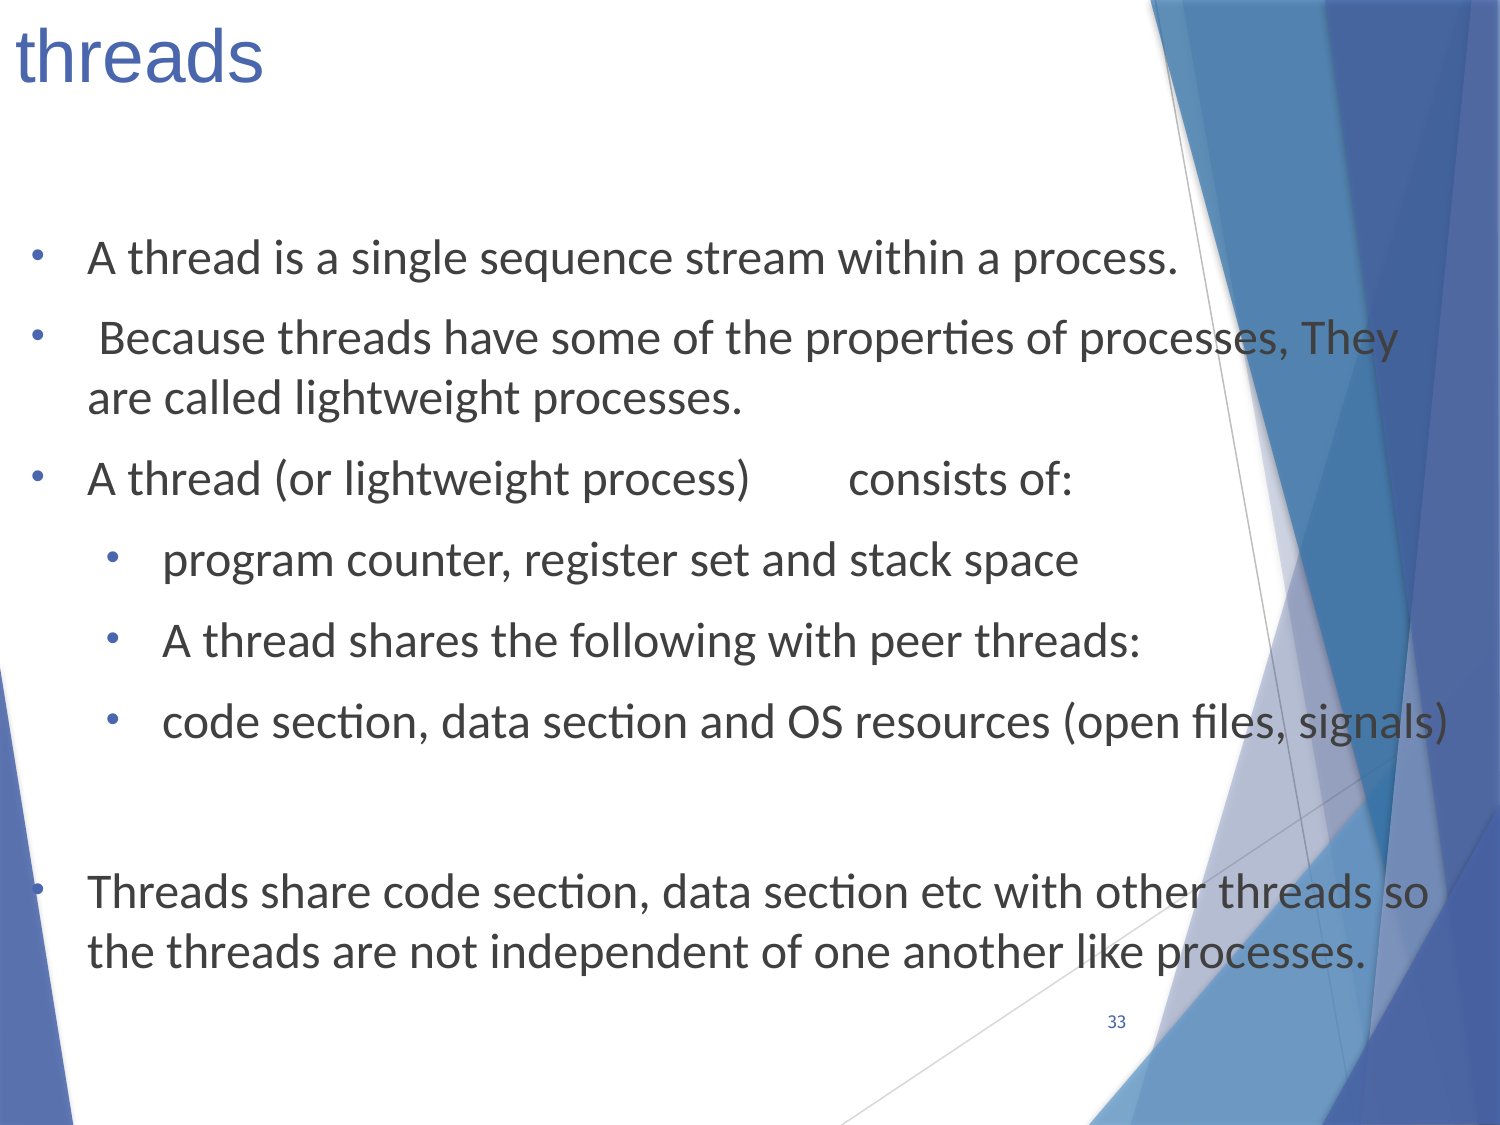

# threads
A thread is a single sequence stream within a process.
 Because threads have some of the properties of processes, They are called lightweight processes.
A thread (or lightweight process) 	 consists of:
program counter, register set and stack space
A thread shares the following with peer threads:
code section, data section and OS resources (open files, signals)

Threads share code section, data section etc with other threads so the threads are not independent of one another like processes.

33